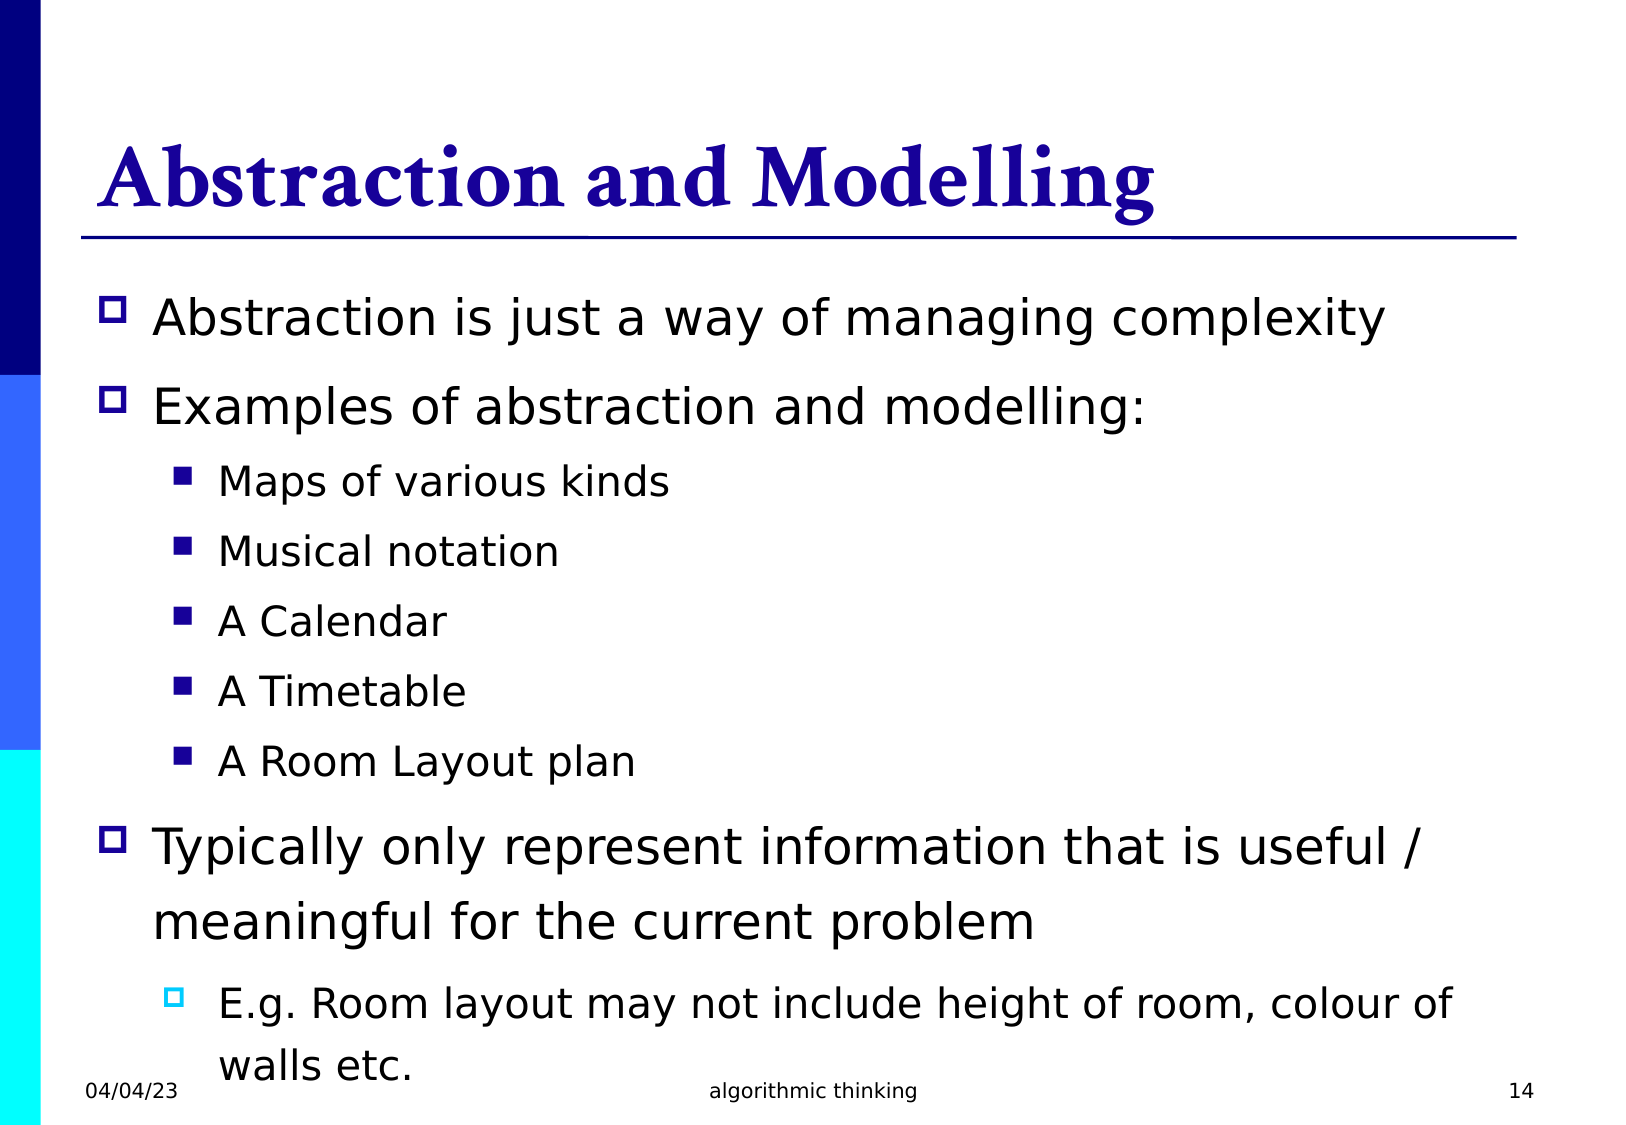

# Abstraction and Modelling
Abstraction is just a way of managing complexity
Examples of abstraction and modelling:
Maps of various kinds
Musical notation
A Calendar
A Timetable
A Room Layout plan
Typically only represent information that is useful / meaningful for the current problem
E.g. Room layout may not include height of room, colour of walls etc.

04/04/23
algorithmic thinking
14